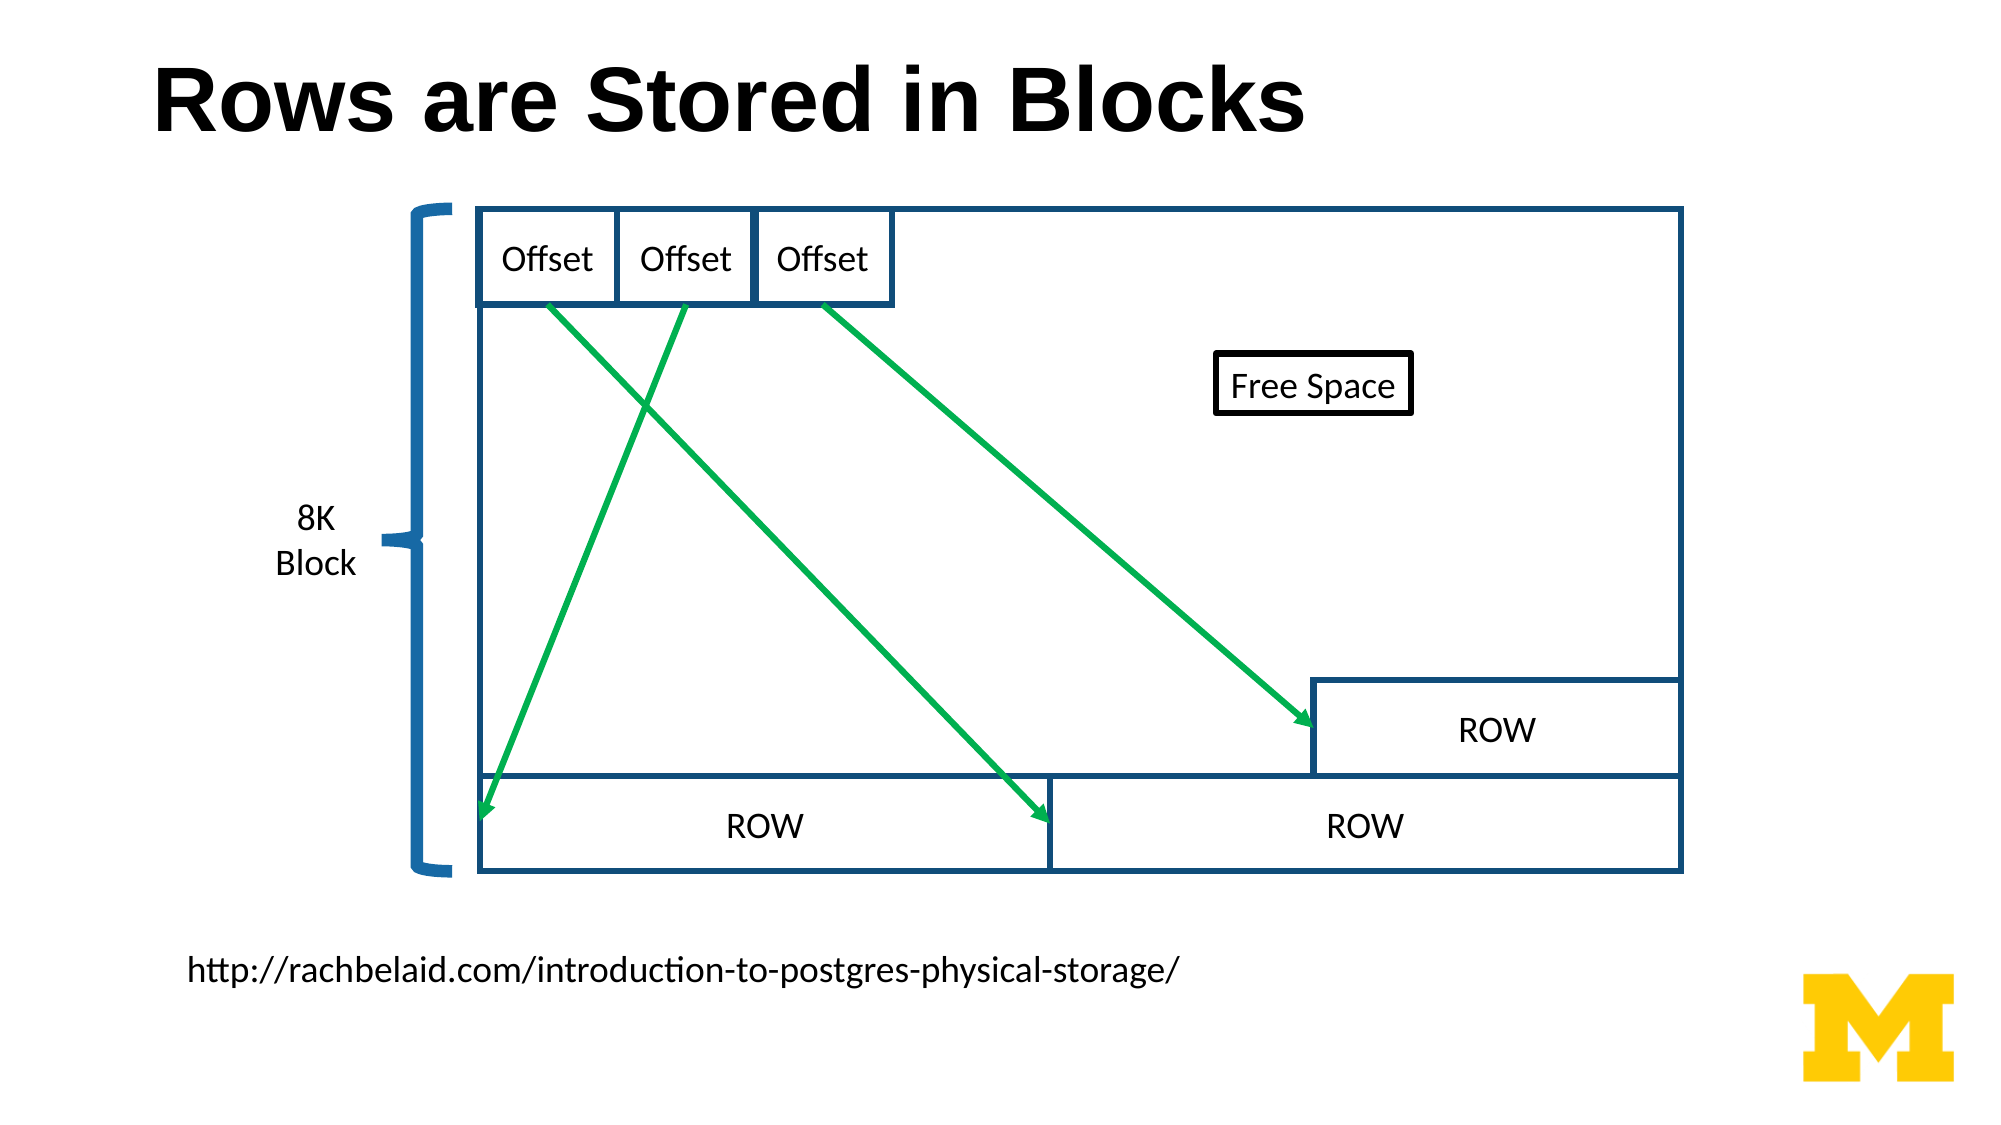

# Rows are Stored in Blocks

Offset

Offset
Offset
Free Space
8K
Block
ROW
ROW
ROW
http://rachbelaid.com/introduction-to-postgres-physical-storage/